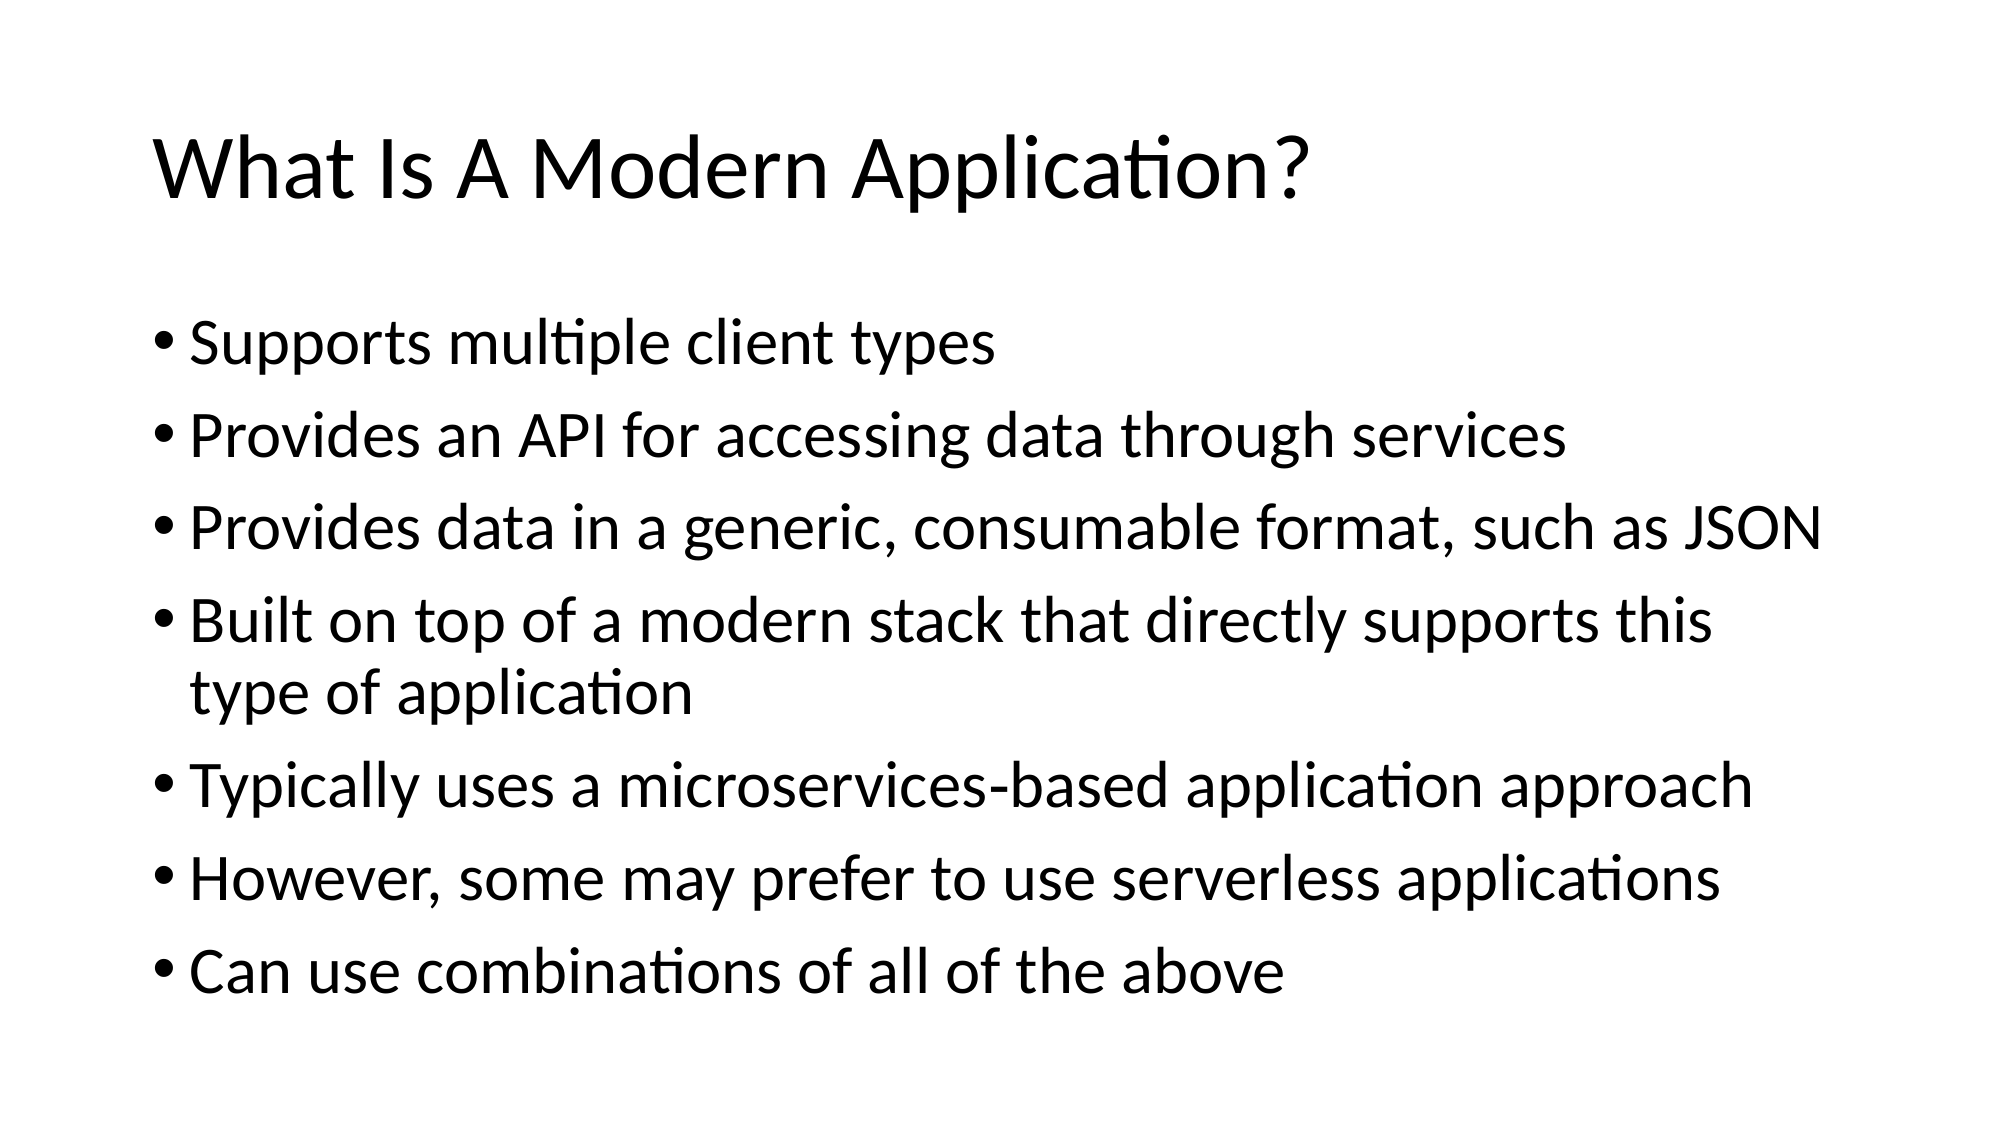

# What Is A Modern Application?
Supports multiple client types
Provides an API for accessing data through services
Provides data in a generic, consumable format, such as JSON
Built on top of a modern stack that directly supports this type of application
Typically uses a microservices‑based application approach
However, some may prefer to use serverless applications
Can use combinations of all of the above